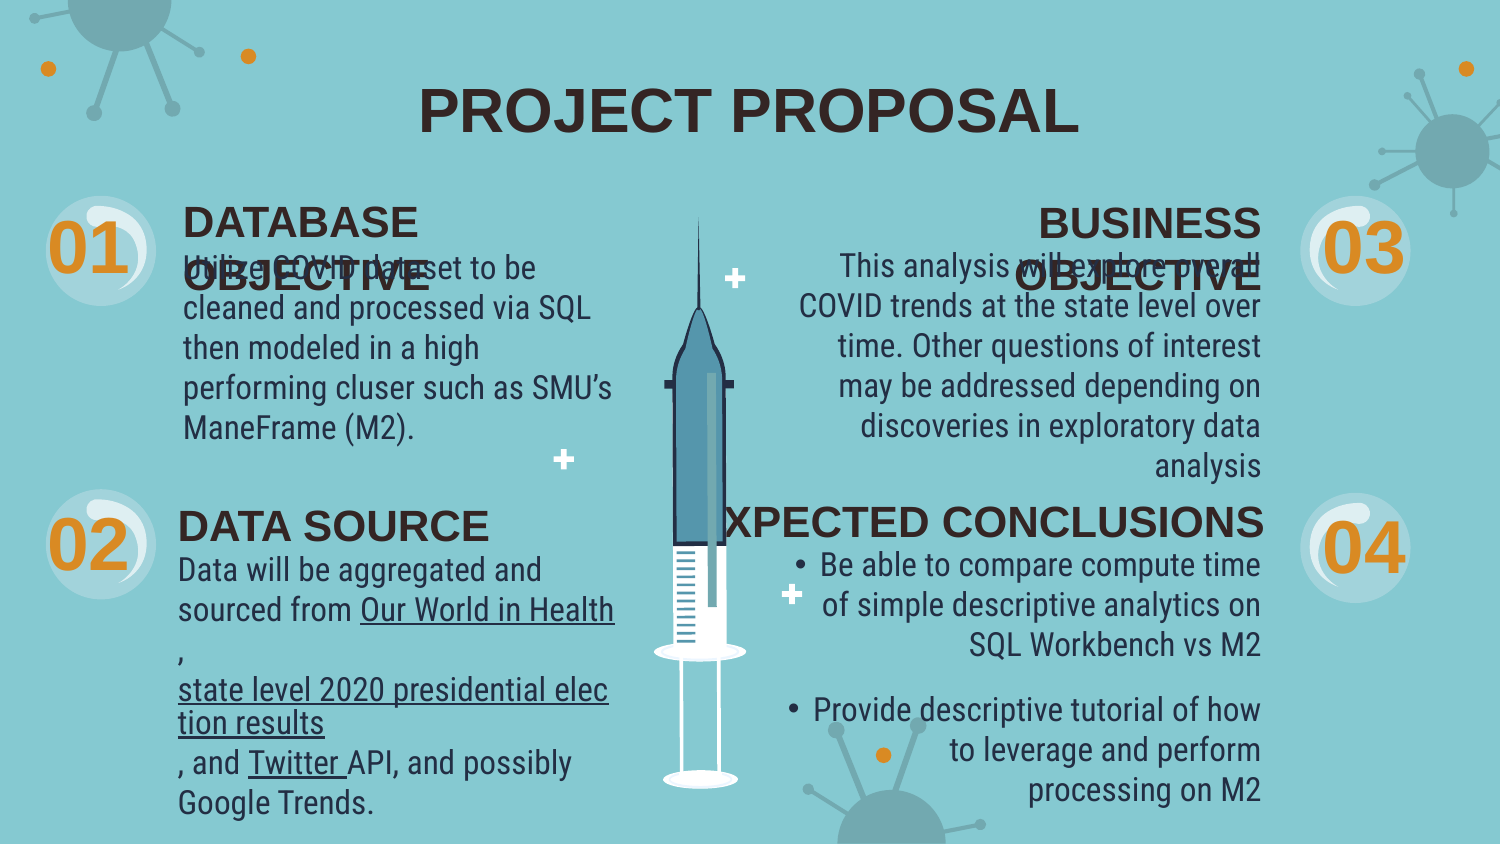

# PROJECT PROPOSAL
DATABASE OBJECTIVE
BUSINESS OBJECTIVE

01
03

This analysis will explore overall COVID trends at the state level over time. Other questions of interest may be addressed depending on discoveries in exploratory data analysis
Utilize COVID dataset to be cleaned and processed via SQL then modeled in a high performing cluser such as SMU’s ManeFrame (M2).
EXPECTED CONCLUSIONS
DATA SOURCE
02

04

Be able to compare compute time of simple descriptive analytics on SQL Workbench vs M2
Provide descriptive tutorial of how to leverage and perform processing on M2
Data will be aggregated and sourced from Our World in Health, state level 2020 presidential election results, and Twitter API, and possibly Google Trends.